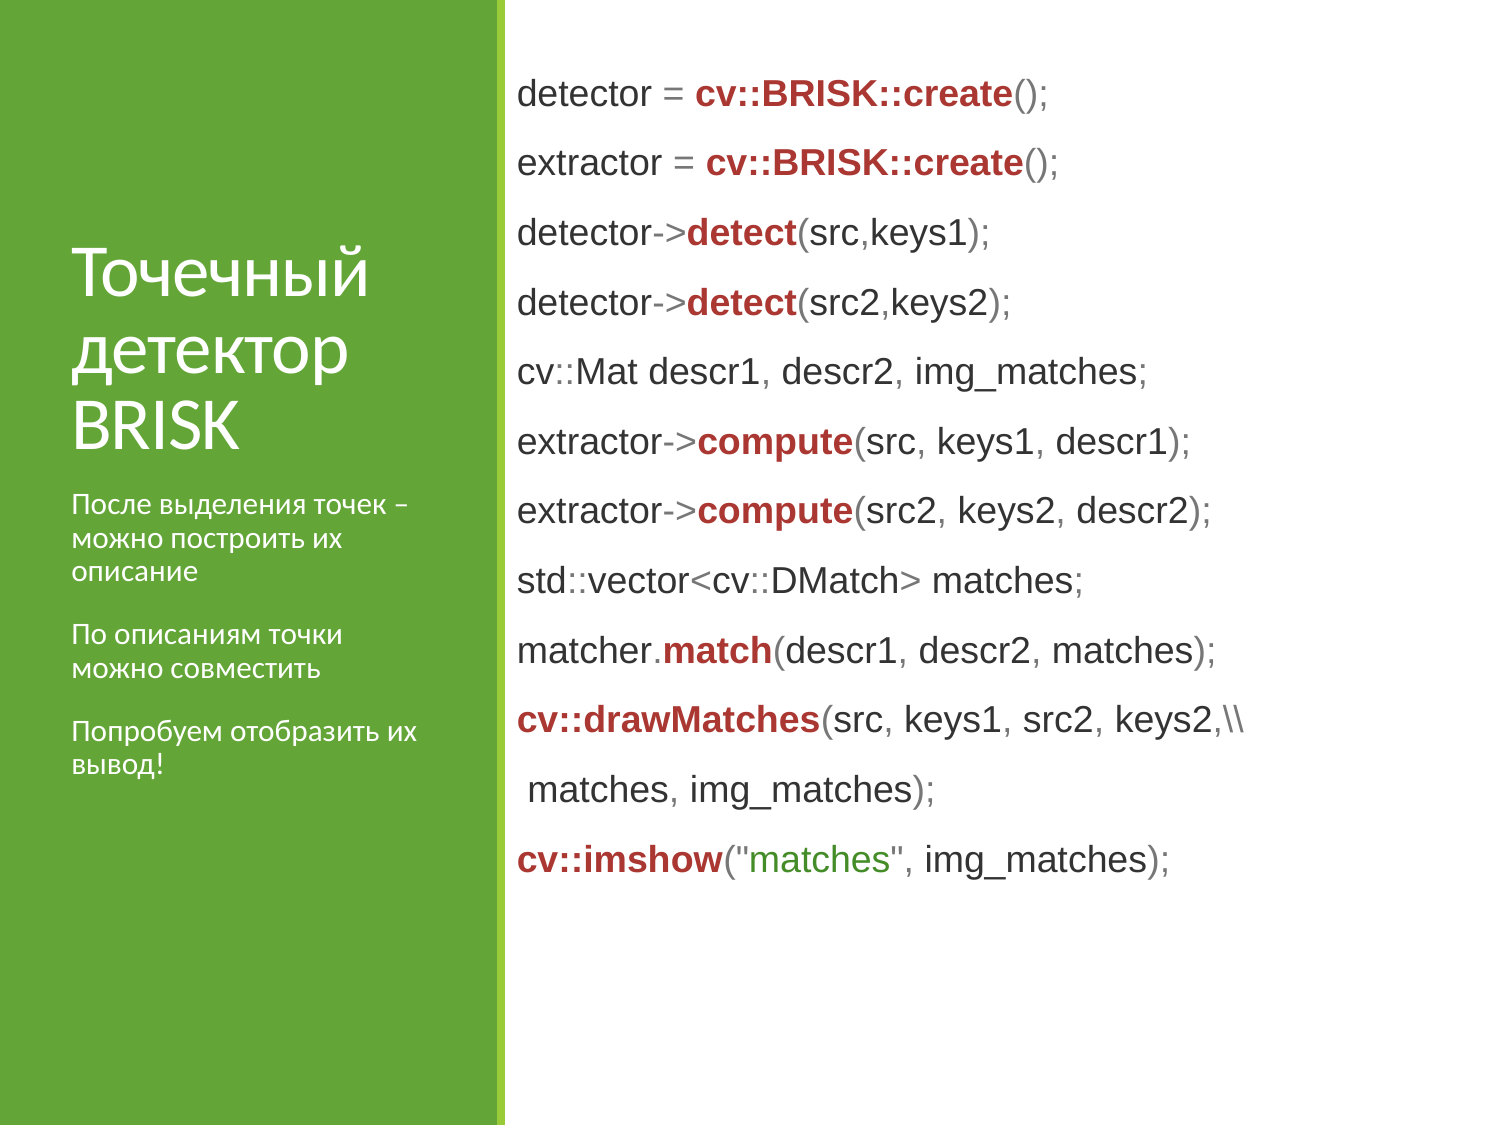

detector = cv::BRISK::create();
extractor = cv::BRISK::create();
detector->detect(src,keys1);
detector->detect(src2,keys2);
cv::Mat descr1, descr2, img_matches;
extractor->compute(src, keys1, descr1);
extractor->compute(src2, keys2, descr2);
std::vector<cv::DMatch> matches;
matcher.match(descr1, descr2, matches);
cv::drawMatches(src, keys1, src2, keys2,\\
 matches, img_matches);
cv::imshow("matches", img_matches);

# Точечный детектор BRISK
После выделения точек – можно построить их описание
По описаниям точки можно совместить
Попробуем отобразить их вывод!